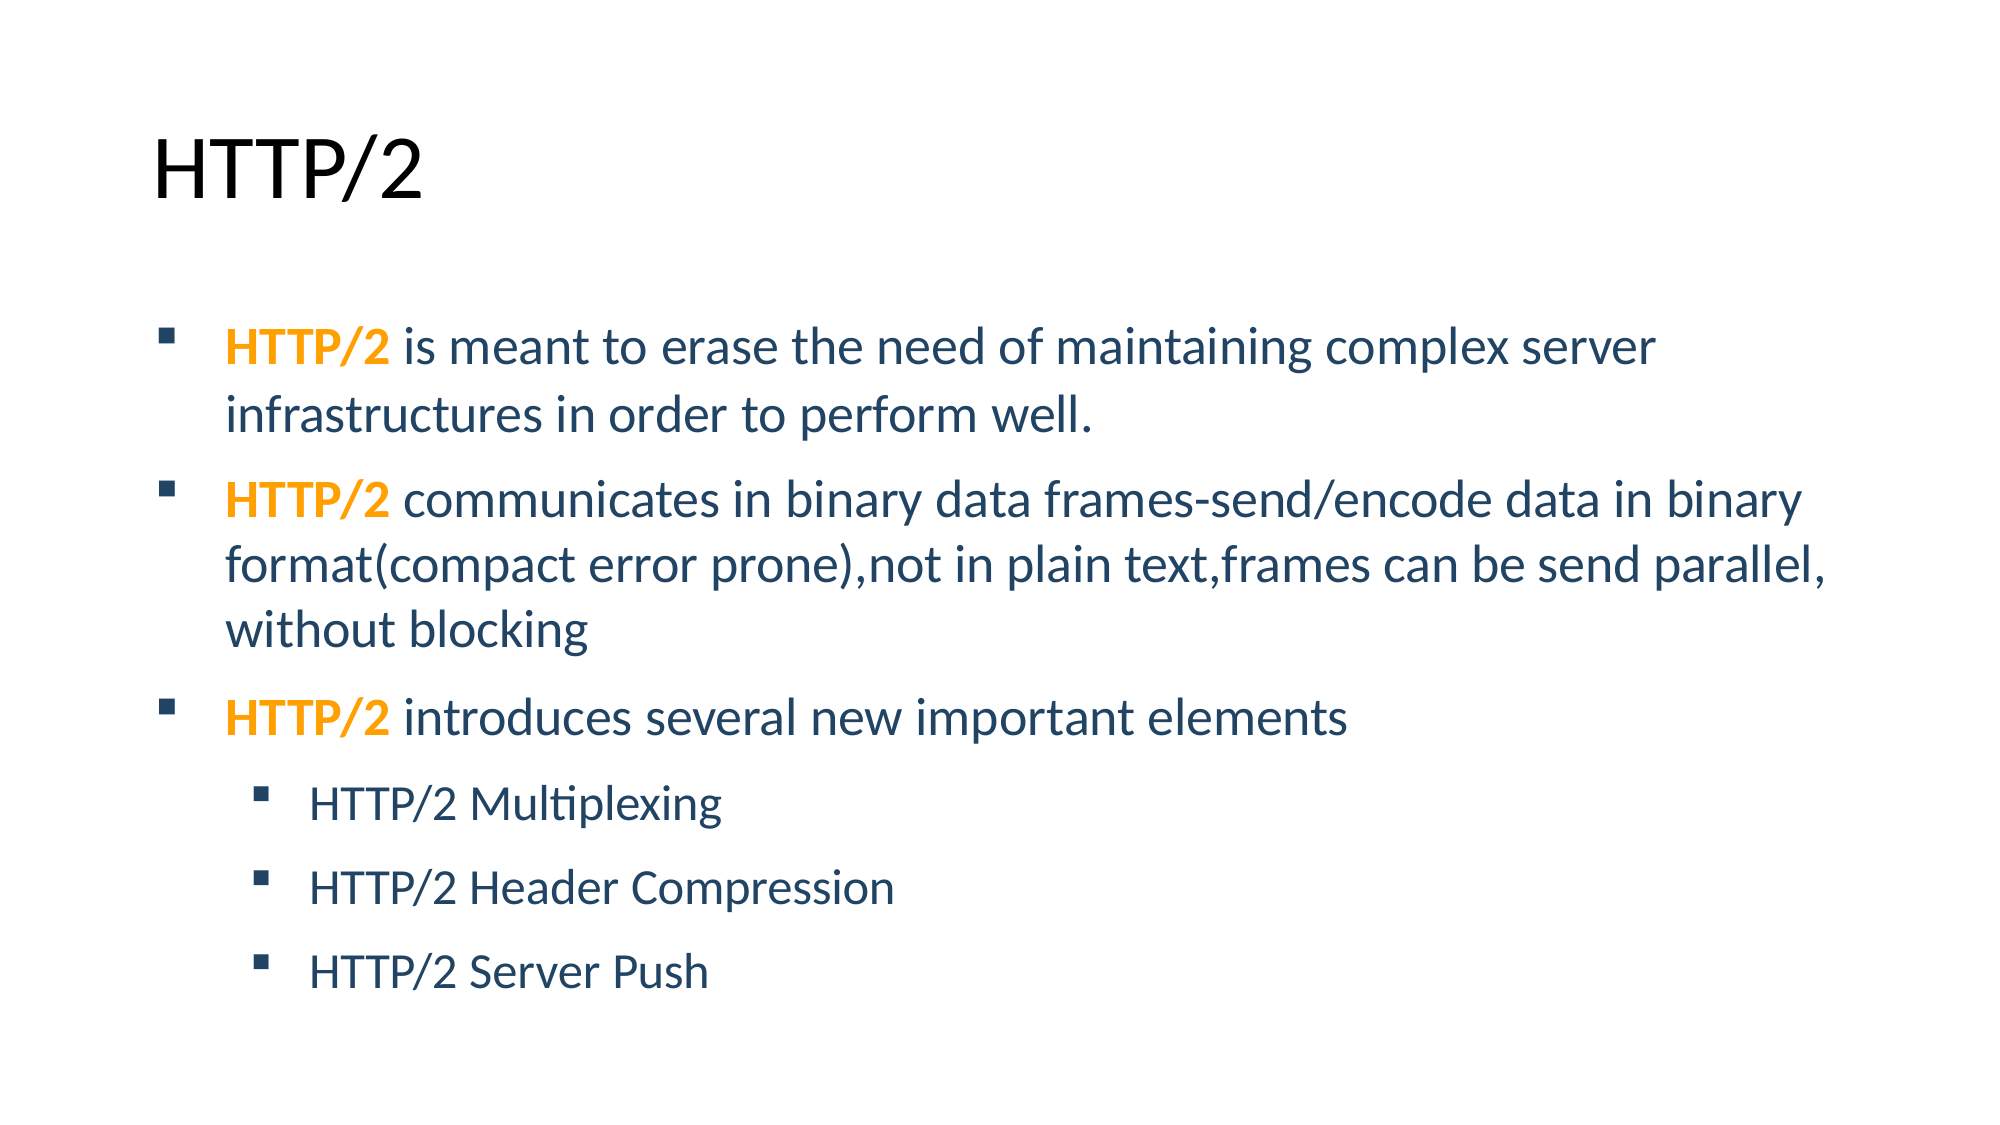

# HTTP/2
HTTP/2 is meant to erase the need of maintaining complex server infrastructures in order to perform well.
HTTP/2 communicates in binary data frames-send/encode data in binary format(compact error prone),not in plain text,frames can be send parallel, without blocking
HTTP/2 introduces several new important elements
HTTP/2 Multiplexing
HTTP/2 Header Compression
HTTP/2 Server Push

102